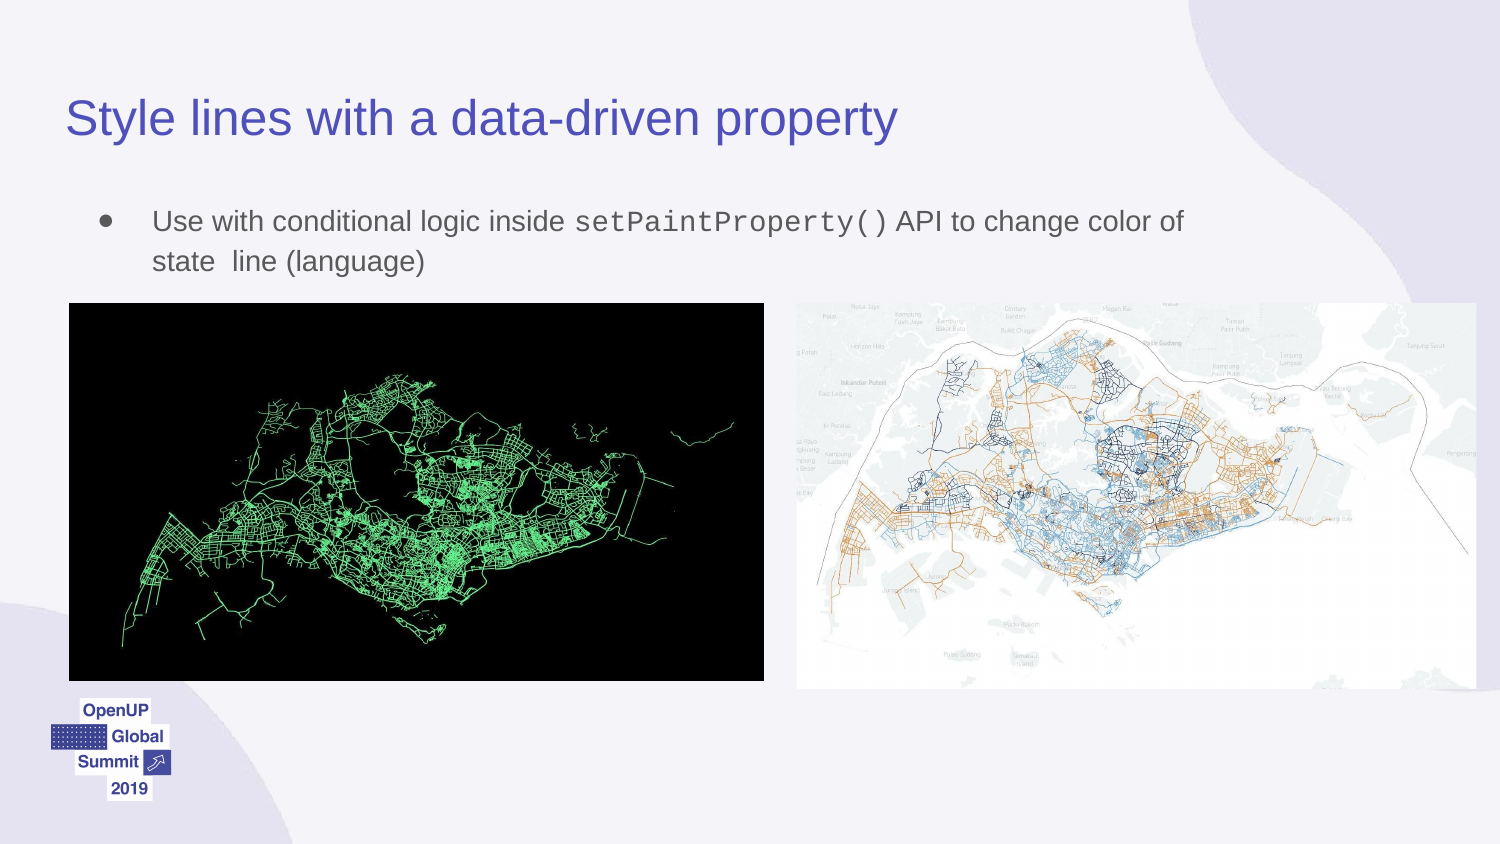

# Style lines with a data-driven property
Use with conditional logic inside setPaintProperty() API to change color of state  line (language)